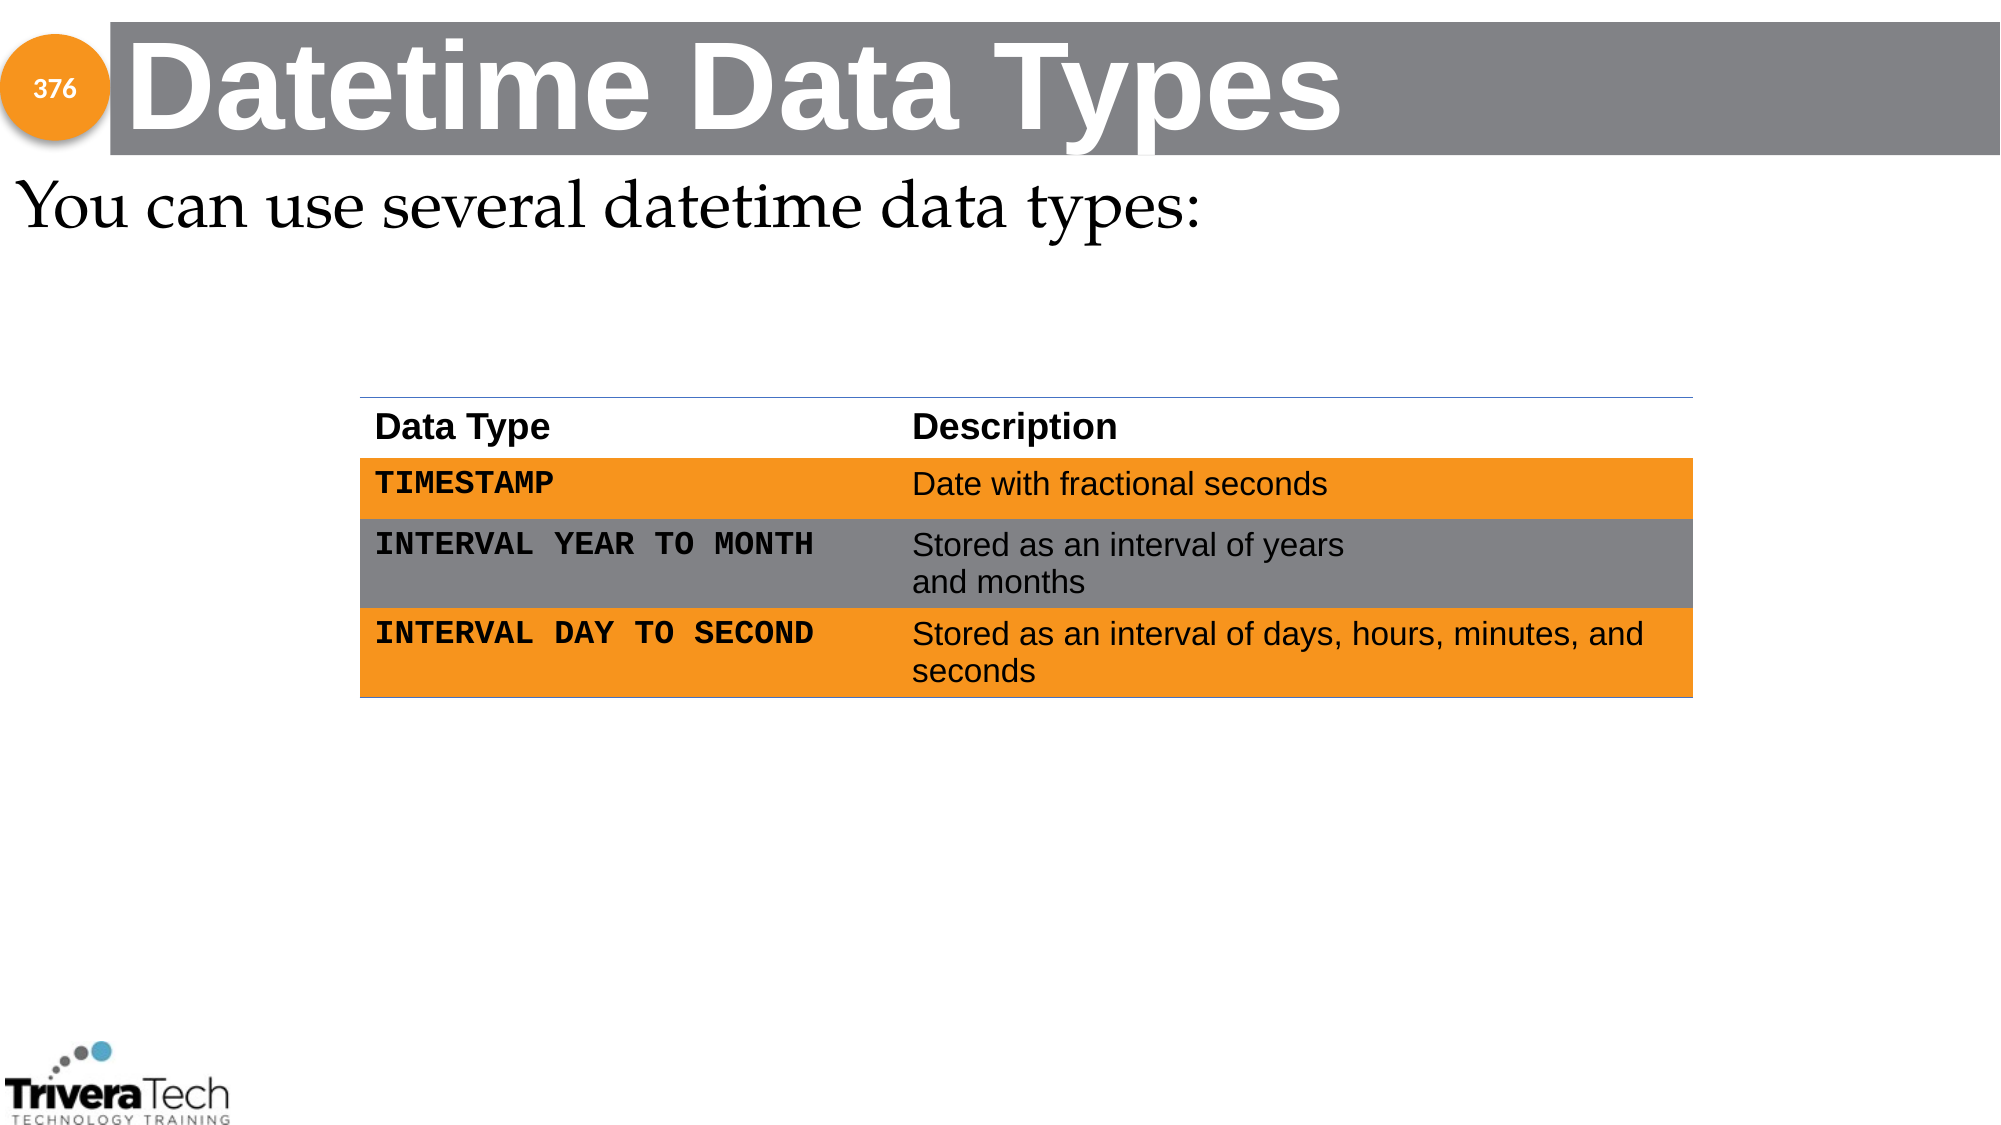

# Datetime Data Types
376
You can use several datetime data types:

| Data Type | Description |
| --- | --- |
| TIMESTAMP | Date with fractional seconds |
| INTERVAL YEAR TO MONTH | Stored as an interval of years and months |
| INTERVAL DAY TO SECOND | Stored as an interval of days, hours, minutes, and seconds |